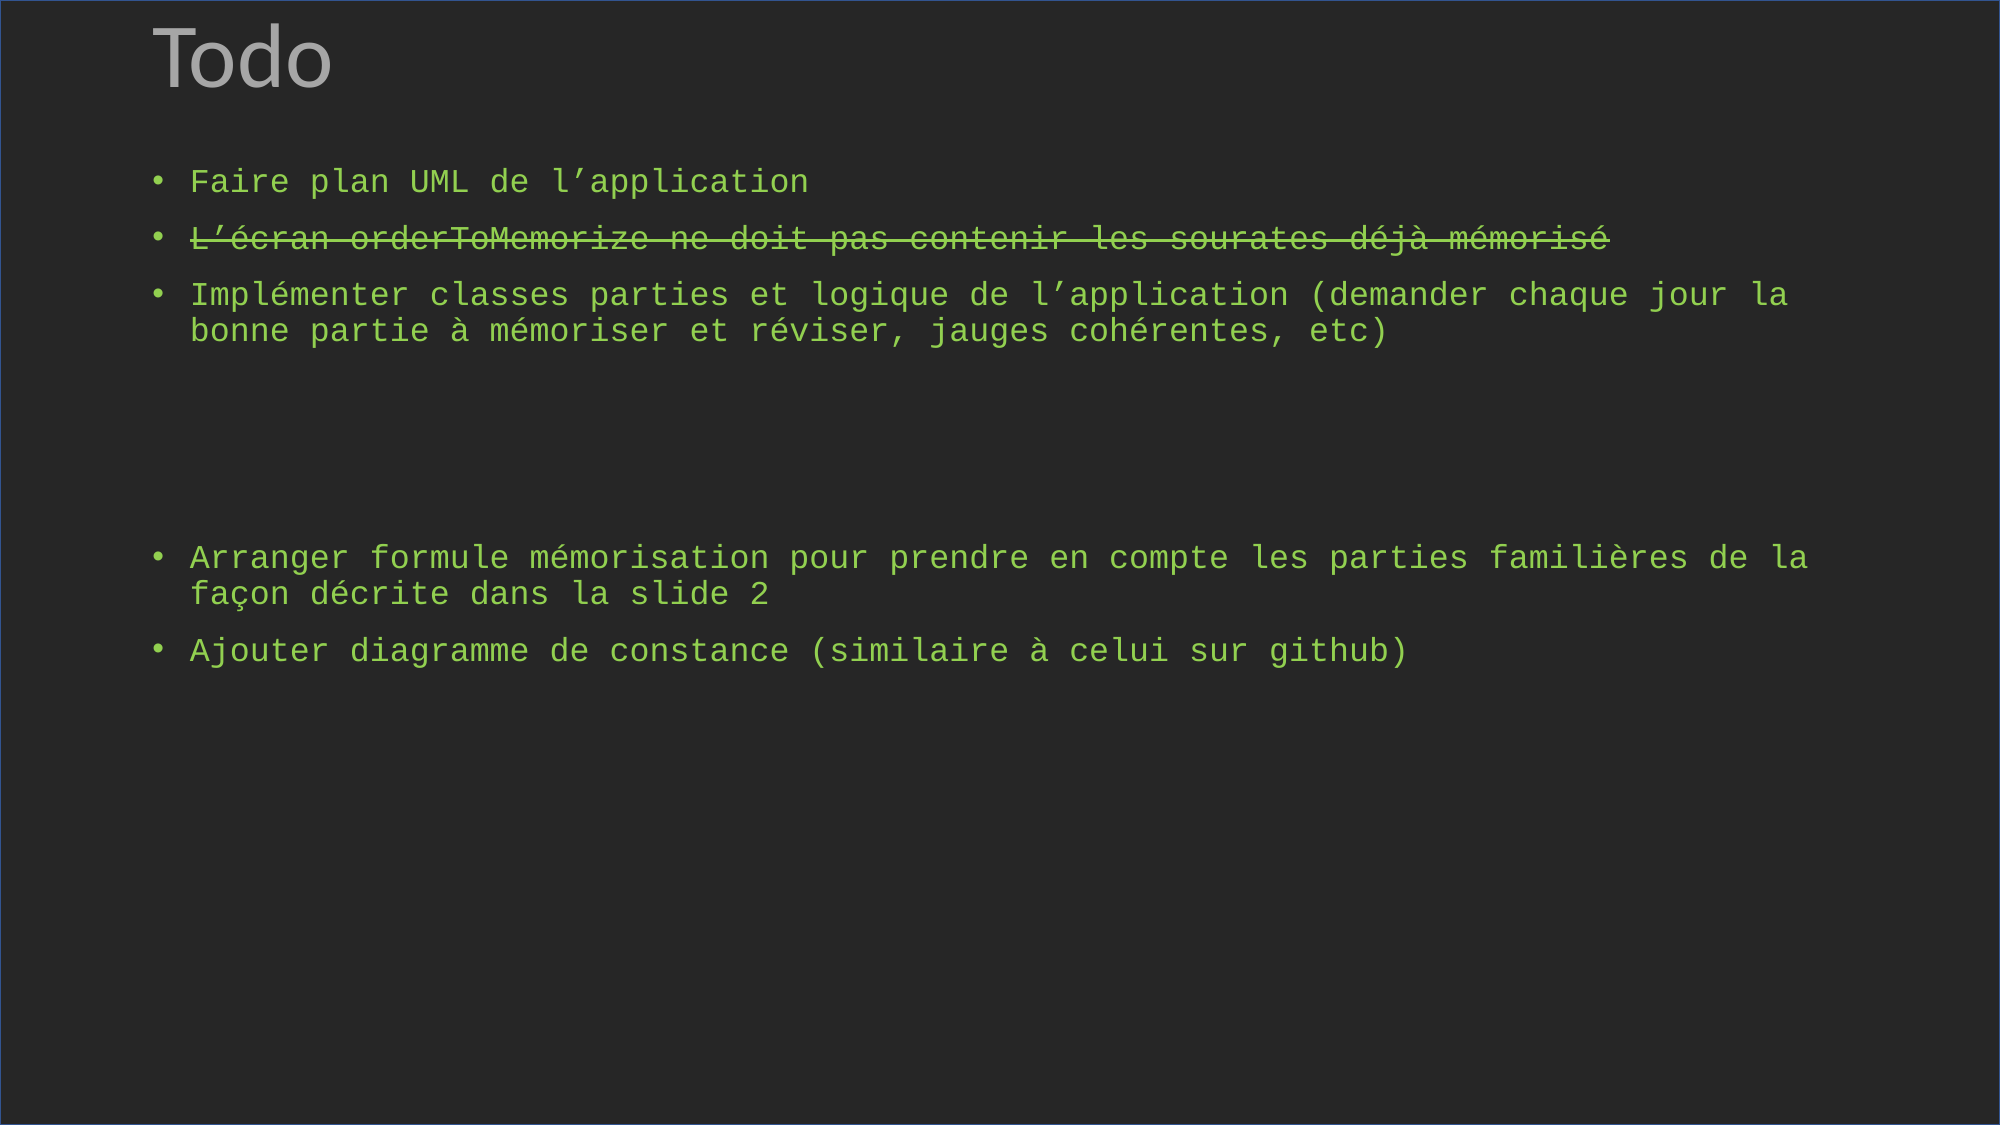

# Todo

Faire plan UML de l’application
L’écran orderToMemorize ne doit pas contenir les sourates déjà mémorisé
Implémenter classes parties et logique de l’application (demander chaque jour la bonne partie à mémoriser et réviser, jauges cohérentes, etc)

Arranger formule mémorisation pour prendre en compte les parties familières de la façon décrite dans la slide 2
Ajouter diagramme de constance (similaire à celui sur github)